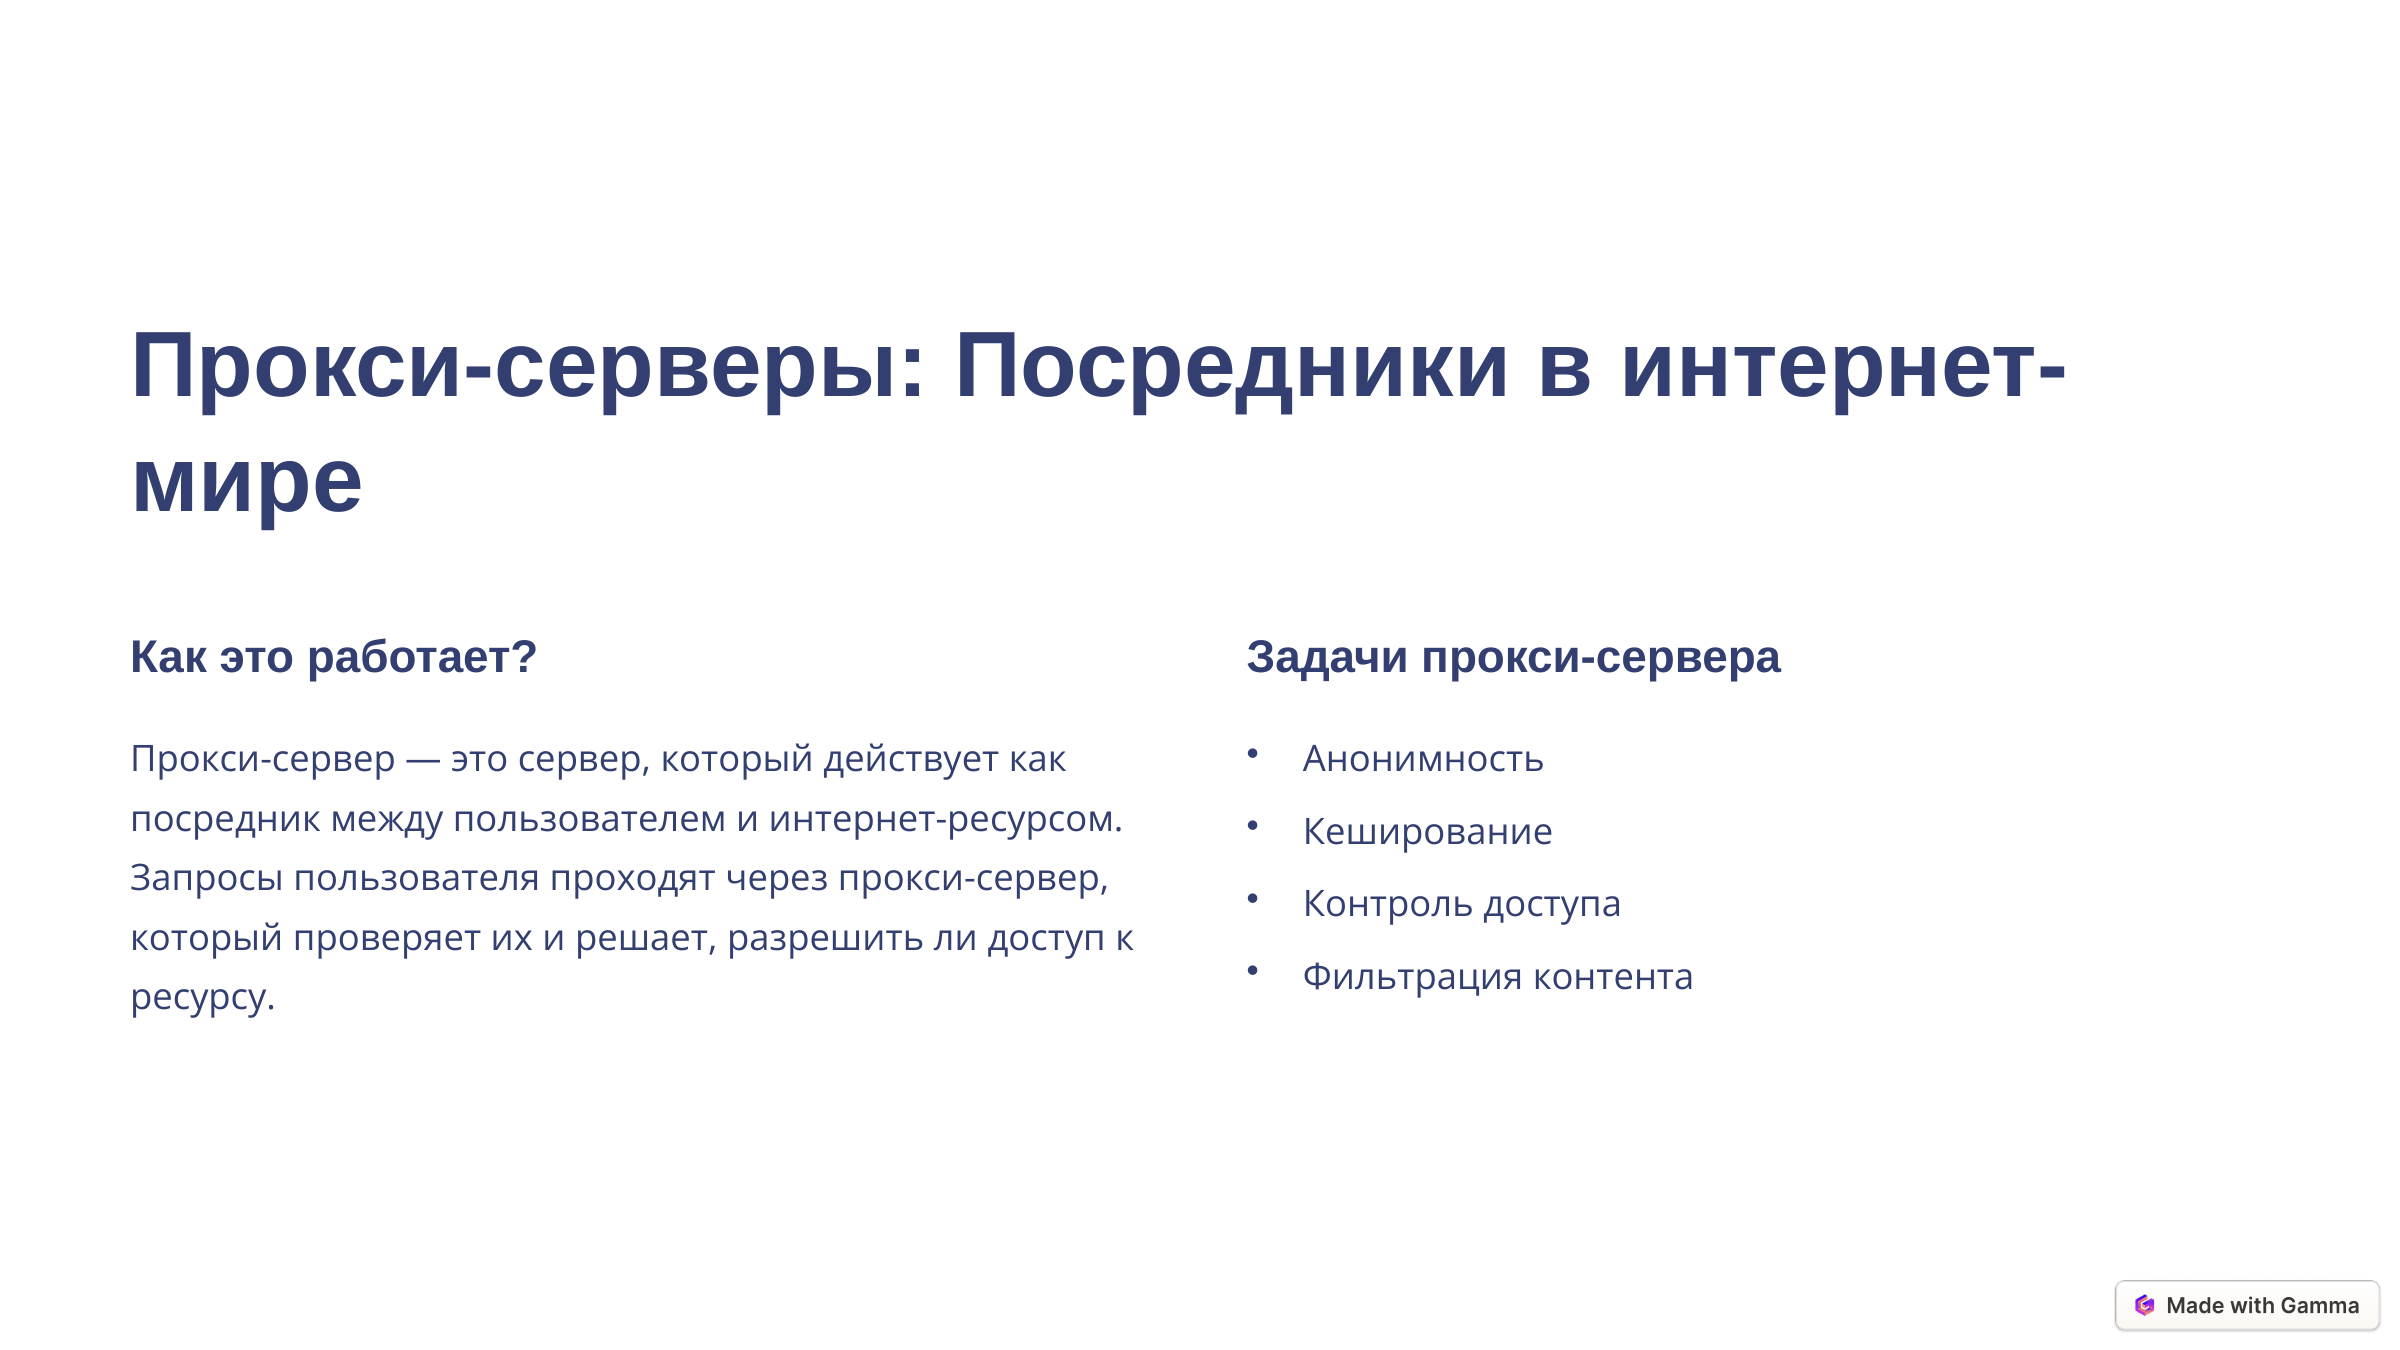

Прокси-серверы: Посредники в интернет-мире
Как это работает?
Задачи прокси-сервера
Прокси-сервер — это сервер, который действует как посредник между пользователем и интернет-ресурсом. Запросы пользователя проходят через прокси-сервер, который проверяет их и решает, разрешить ли доступ к ресурсу.
Анонимность
Кеширование
Контроль доступа
Фильтрация контента